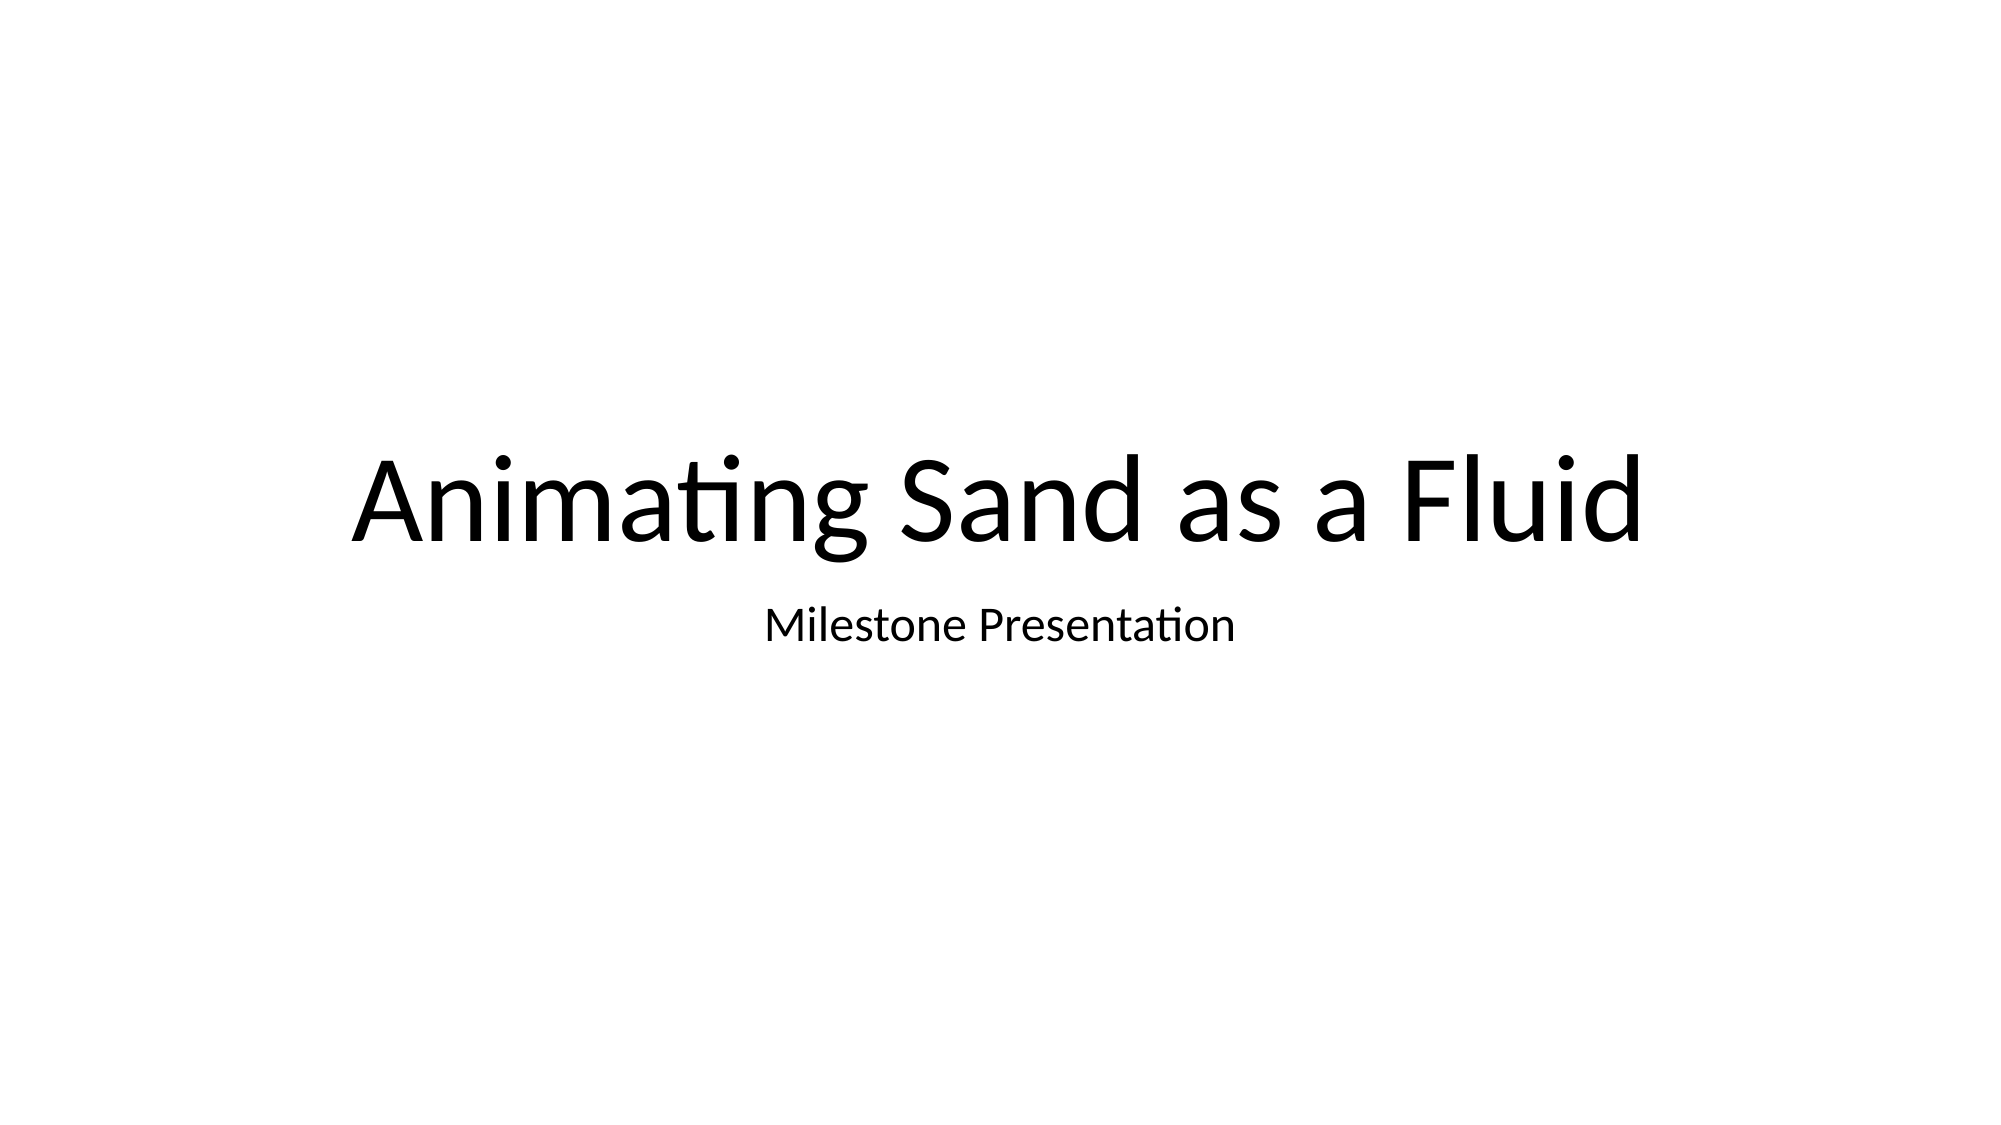

# Animating Sand as a Fluid
Milestone Presentation